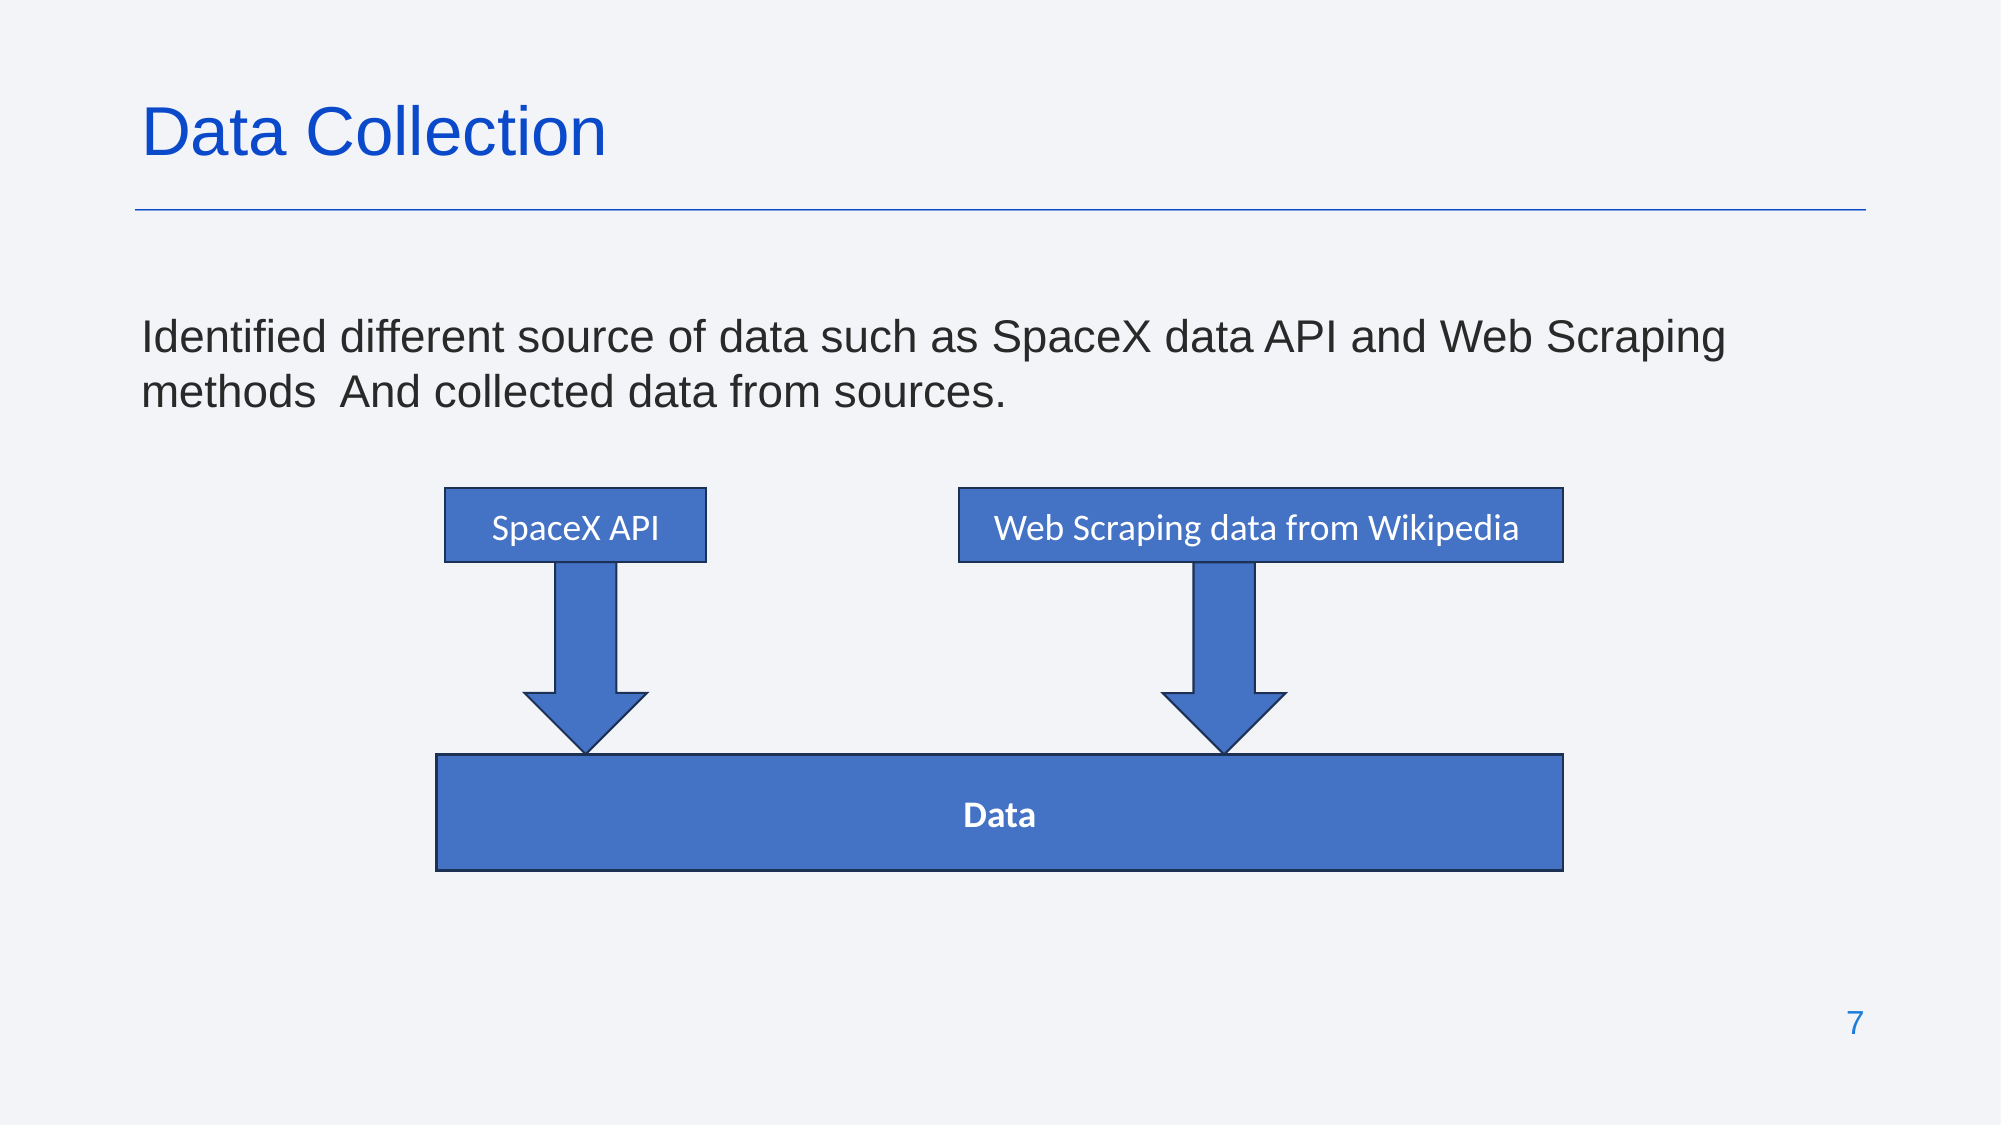

Data Collection
Identified different source of data such as SpaceX data API and Web Scraping methods  And collected data from sources.

SpaceX API
Web Scraping data from Wikipedia

Data
7